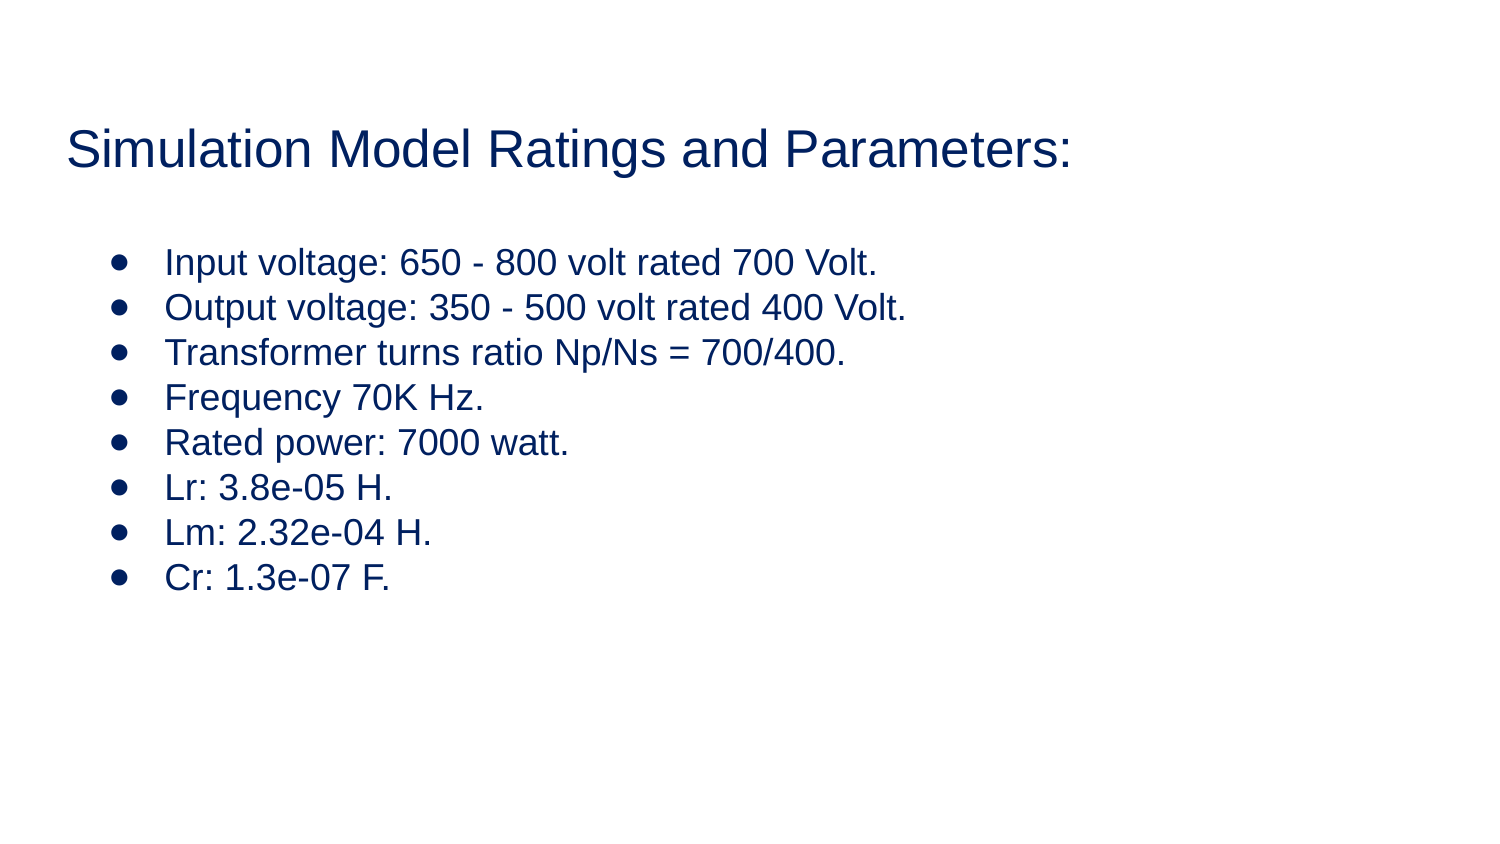

# Simulation Model Ratings and Parameters:

Input voltage: 650 - 800 volt rated 700 Volt.
Output voltage: 350 - 500 volt rated 400 Volt.
Transformer turns ratio Np/Ns = 700/400.
Frequency 70K Hz.
Rated power: 7000 watt.
Lr: 3.8e-05 H.
Lm: 2.32e-04 H.
Cr: 1.3e-07 F.